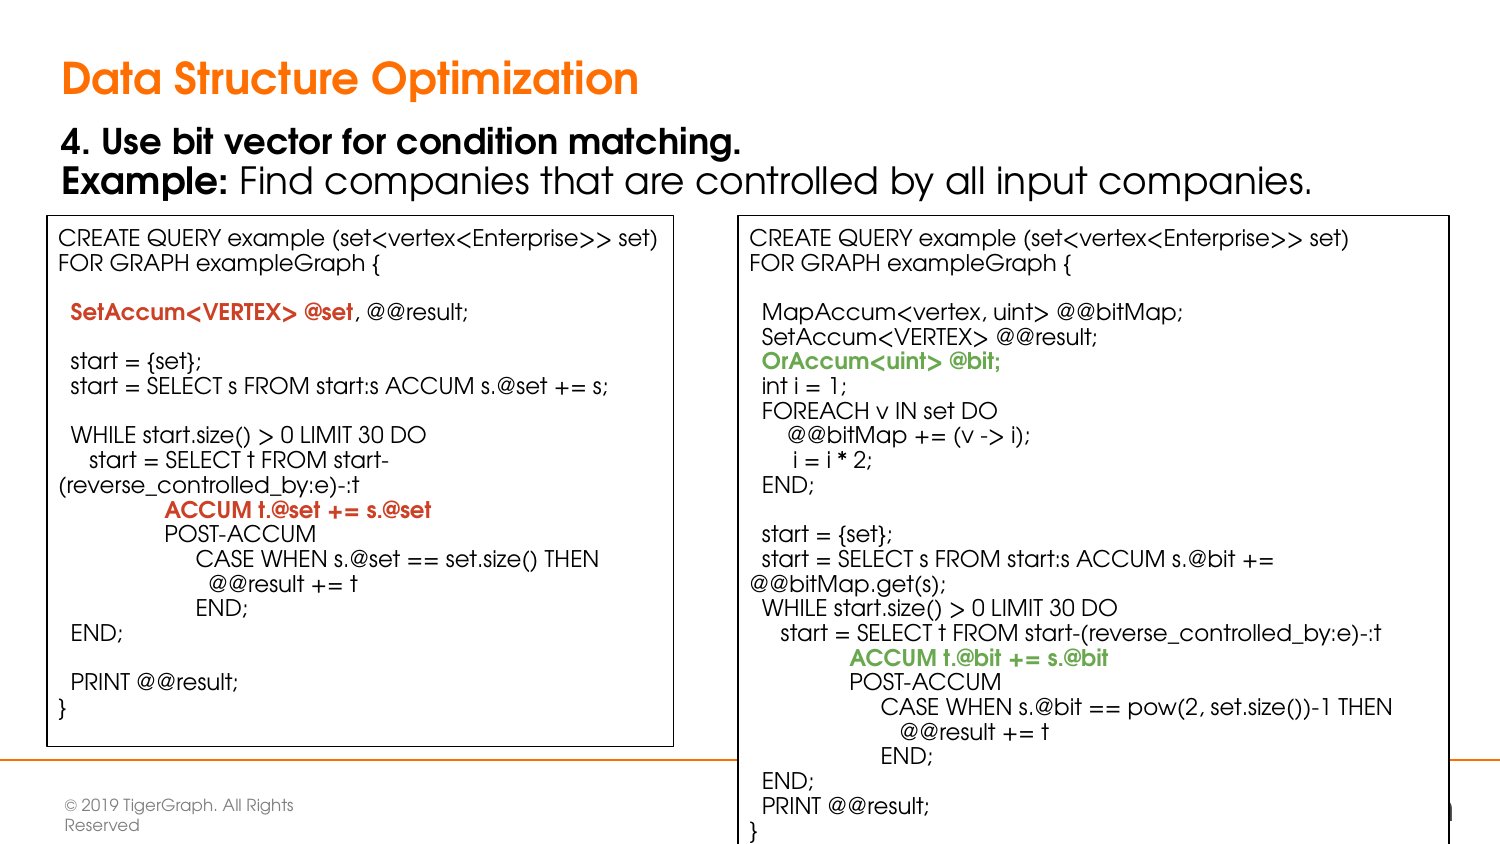

# Data Structure Optimization
4. Use bit vector for condition matching.
Example: Find companies that are controlled by all input companies.

CREATE QUERY example (set<vertex<Enterprise>> set)
FOR GRAPH exampleGraph {

  SetAccum<VERTEX> @set, @@result;

  start = {set};
  start = SELECT s FROM start:s ACCUM s.@set += s;

  WHILE start.size() > 0 LIMIT 30 DO
     start = SELECT t FROM start-(reverse_controlled_by:e)-:t
                 ACCUM t.@set += s.@set
                 POST-ACCUM
                      CASE WHEN s.@set == set.size() THEN
                        @@result += t
                      END;
  END;

  PRINT @@result;
}

CREATE QUERY example (set<vertex<Enterprise>> set)
FOR GRAPH exampleGraph {

  MapAccum<vertex, uint> @@bitMap;
  SetAccum<VERTEX> @@result;
  OrAccum<uint> @bit;
  int i = 1;
  FOREACH v IN set DO
      @@bitMap += (v -> i);
       i = i * 2;
  END;

  start = {set};
  start = SELECT s FROM start:s ACCUM s.@bit += @@bitMap.get(s);
  WHILE start.size() > 0 LIMIT 30 DO
     start = SELECT t FROM start-(reverse_controlled_by:e)-:t
                ACCUM t.@bit += s.@bit
                POST-ACCUM
                     CASE WHEN s.@bit == pow(2, set.size())-1 THEN
                        @@result += t
                     END;
  END;
  PRINT @@result;
}

107